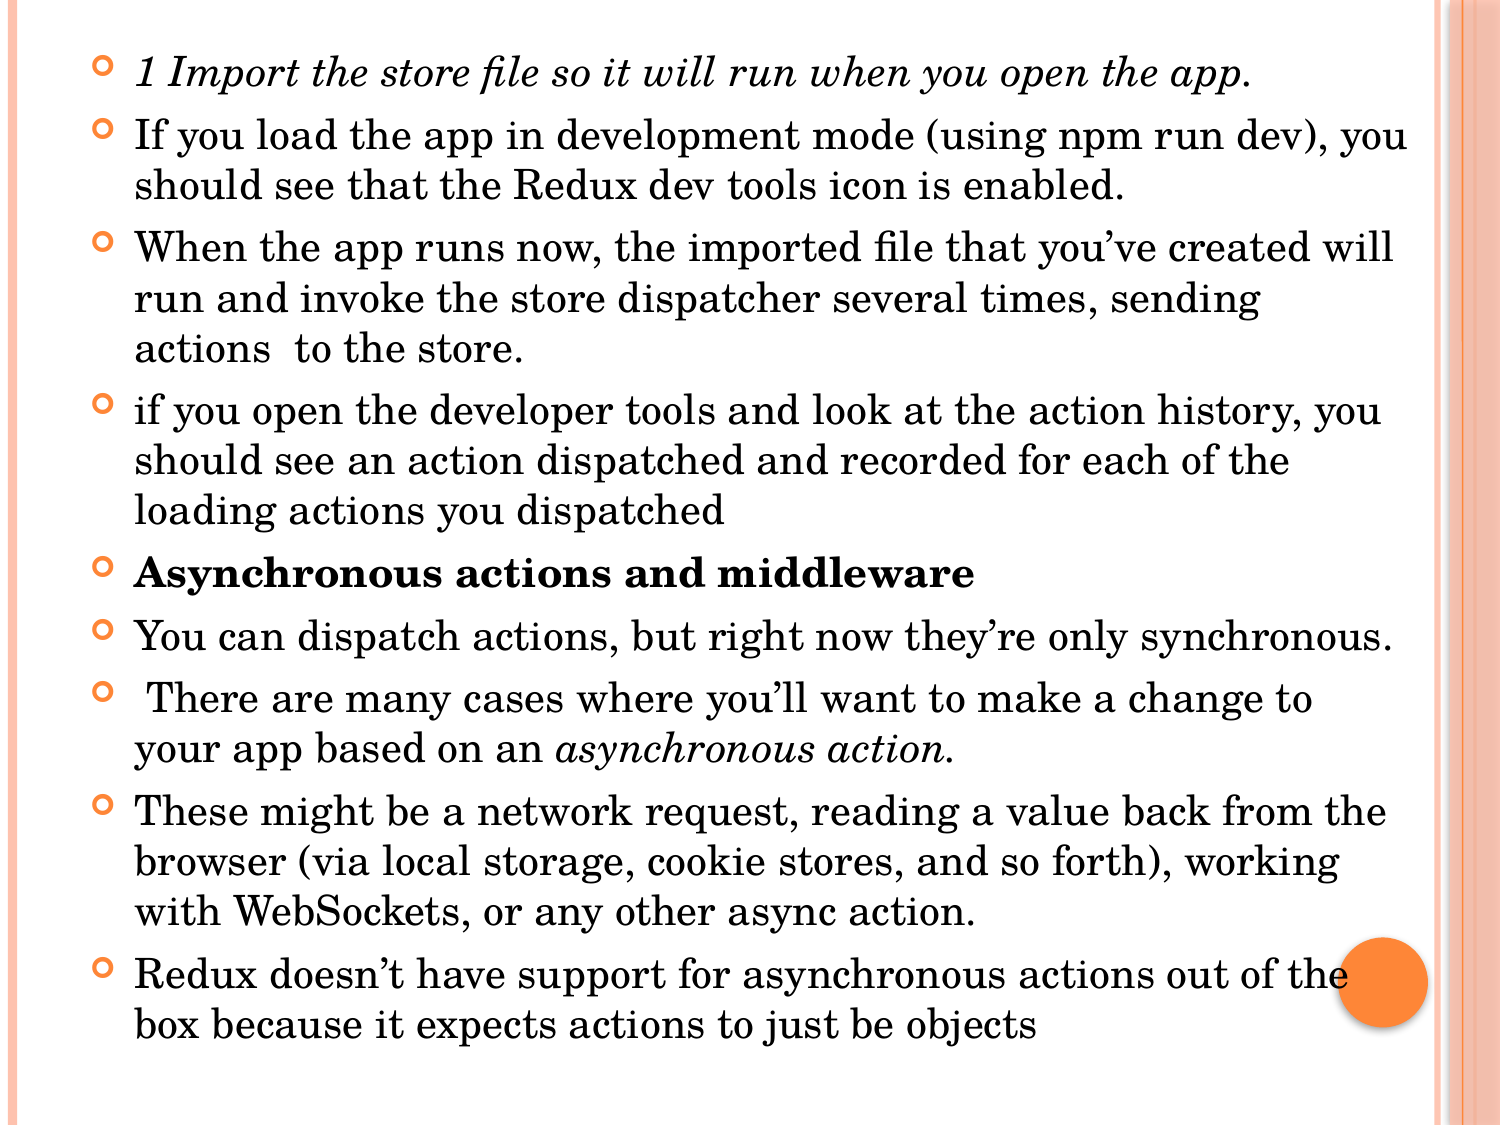

1 Import the store file so it will run when you open the app.
If you load the app in development mode (using npm run dev), you should see that the Redux dev tools icon is enabled.
When the app runs now, the imported file that you’ve created will run and invoke the store dispatcher several times, sending  actions  to the store.
if you open the developer tools and look at the action history, you should see an action dispatched and recorded for each of the loading actions you dispatched
Asynchronous actions and middleware
You can dispatch actions, but right now they’re only synchronous.
 There are many cases where you’ll want to make a change to your app based on an asynchronous action.
These might be a network request, reading a value back from the browser (via local storage, cookie stores, and so forth), working with WebSockets, or any other async action.
Redux doesn’t have support for asynchronous actions out of the box because it expects actions to just be objects